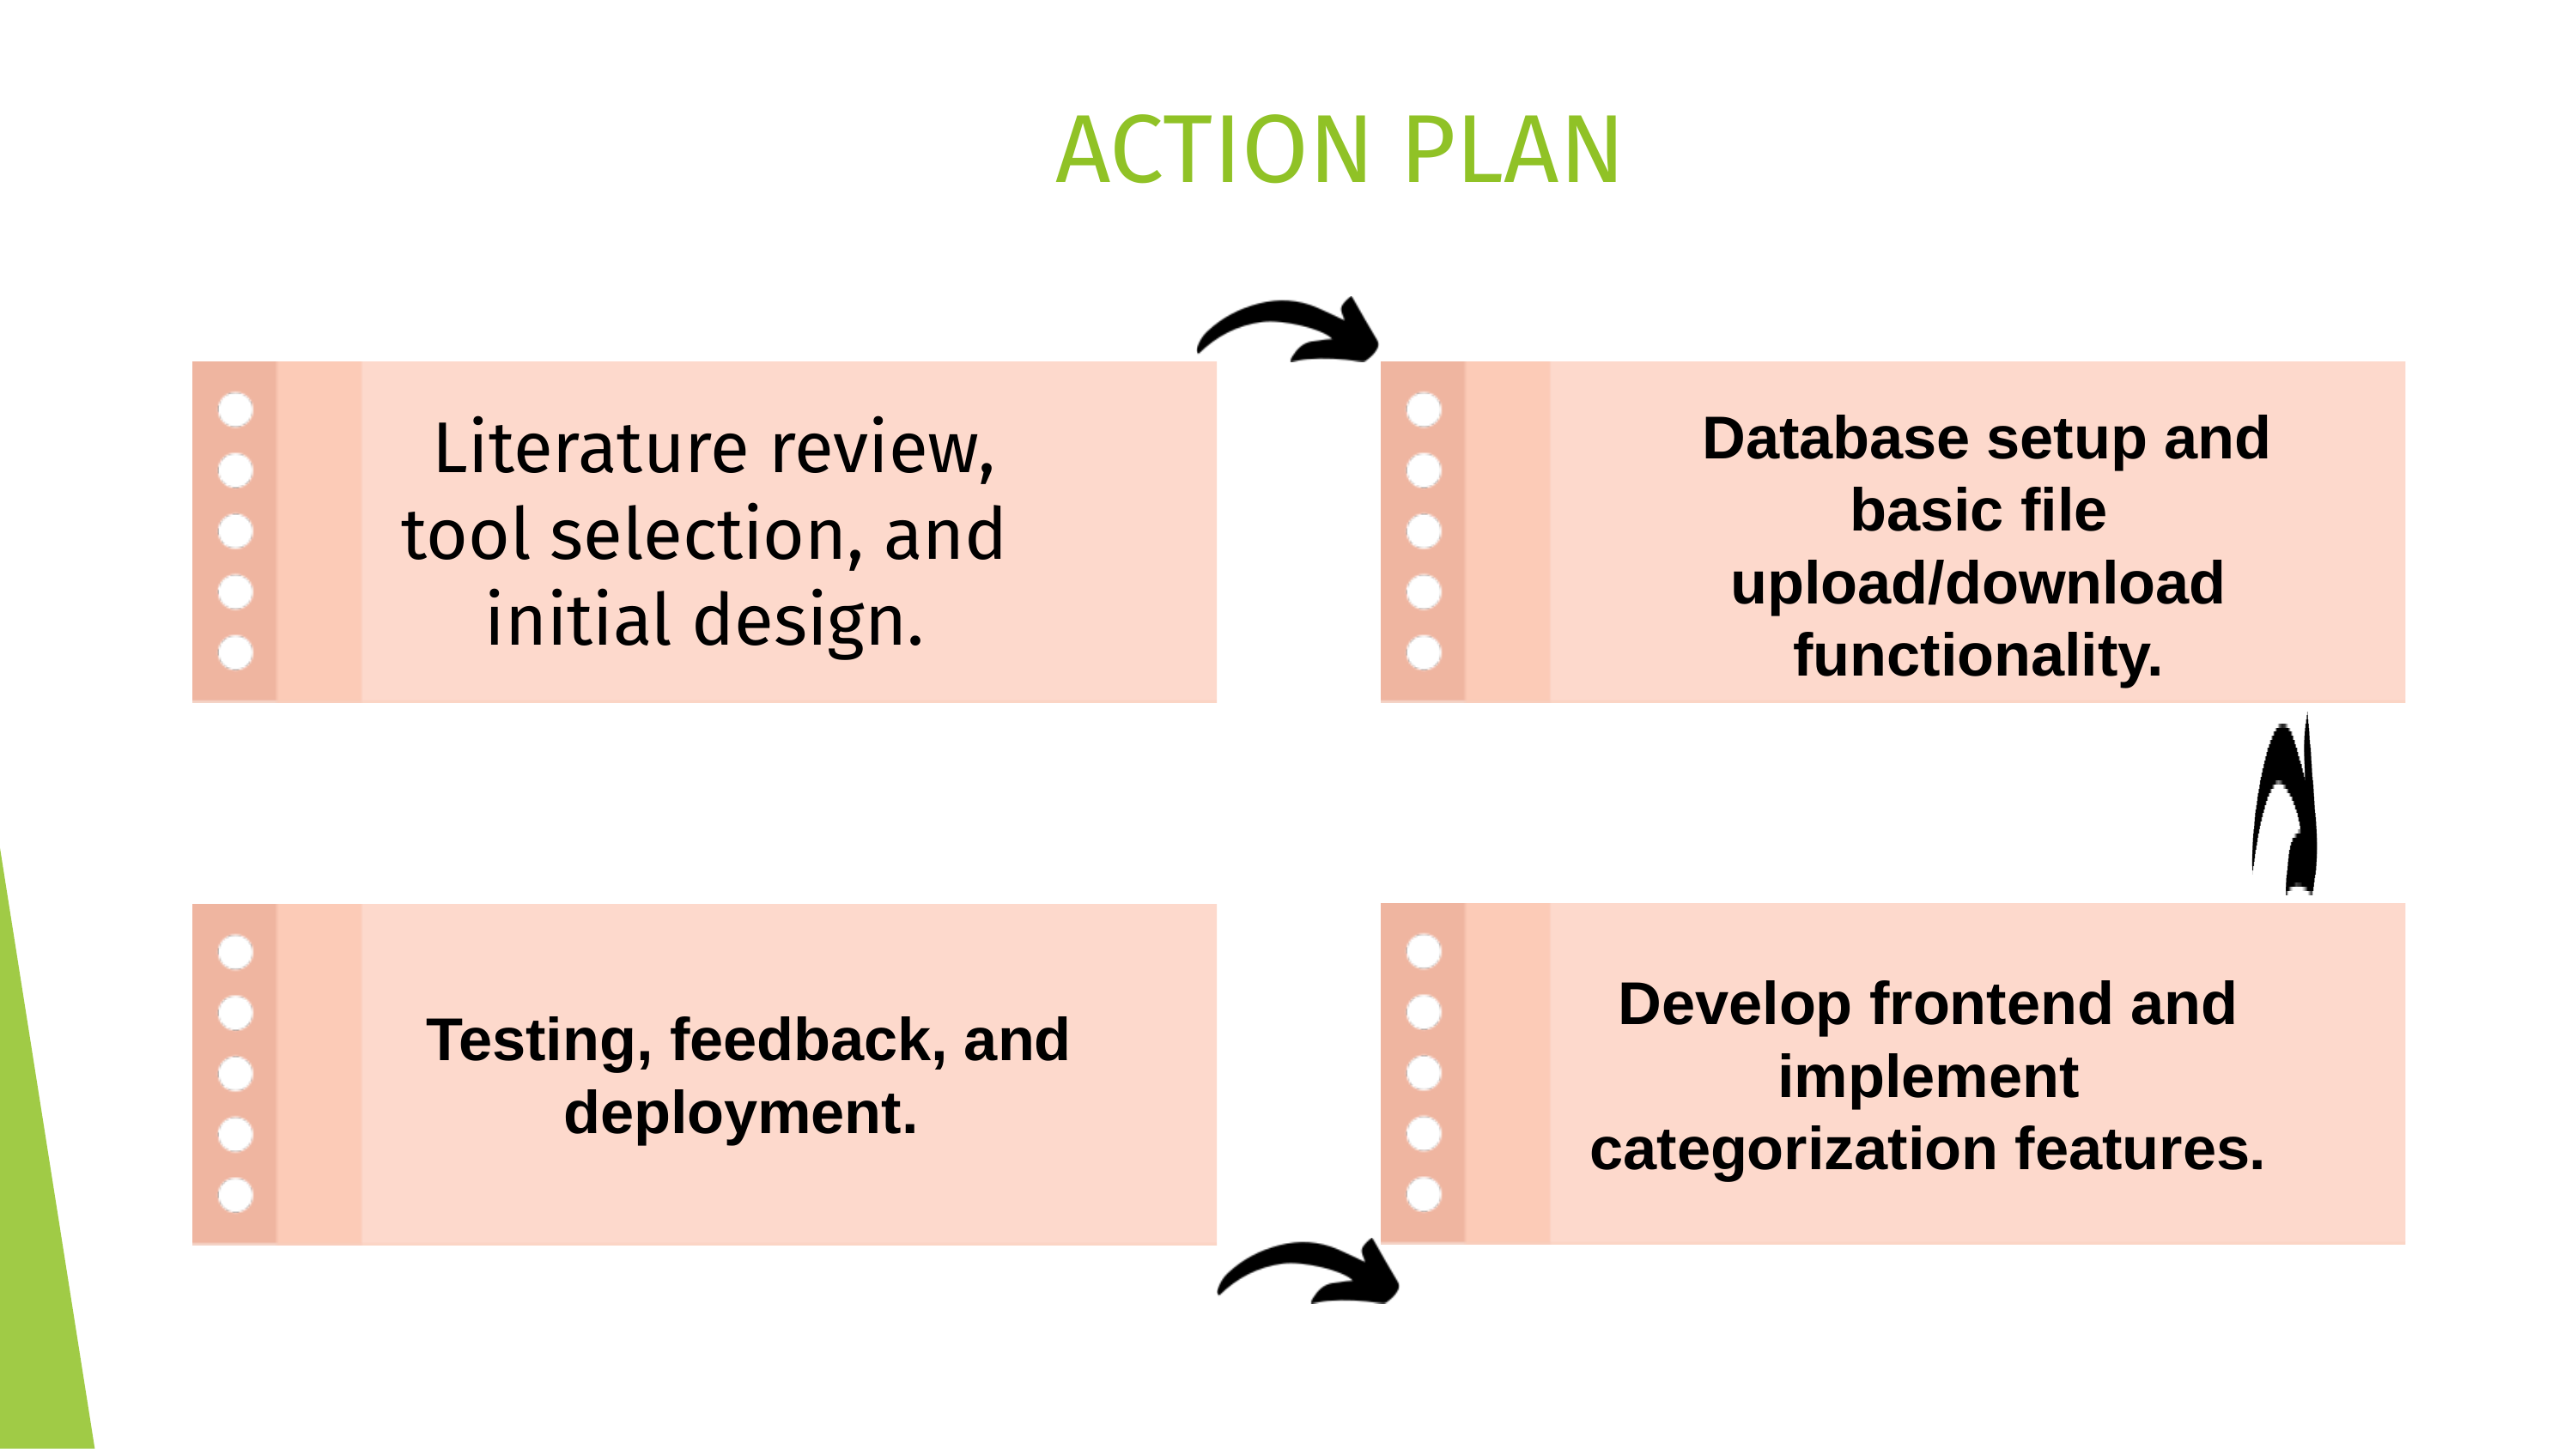

ACTION PLAN

 Database setup and basic file upload/download functionality.
 Literature review, tool selection, and initial design.

Develop frontend and implement categorization features.
 Testing, feedback, and deployment.